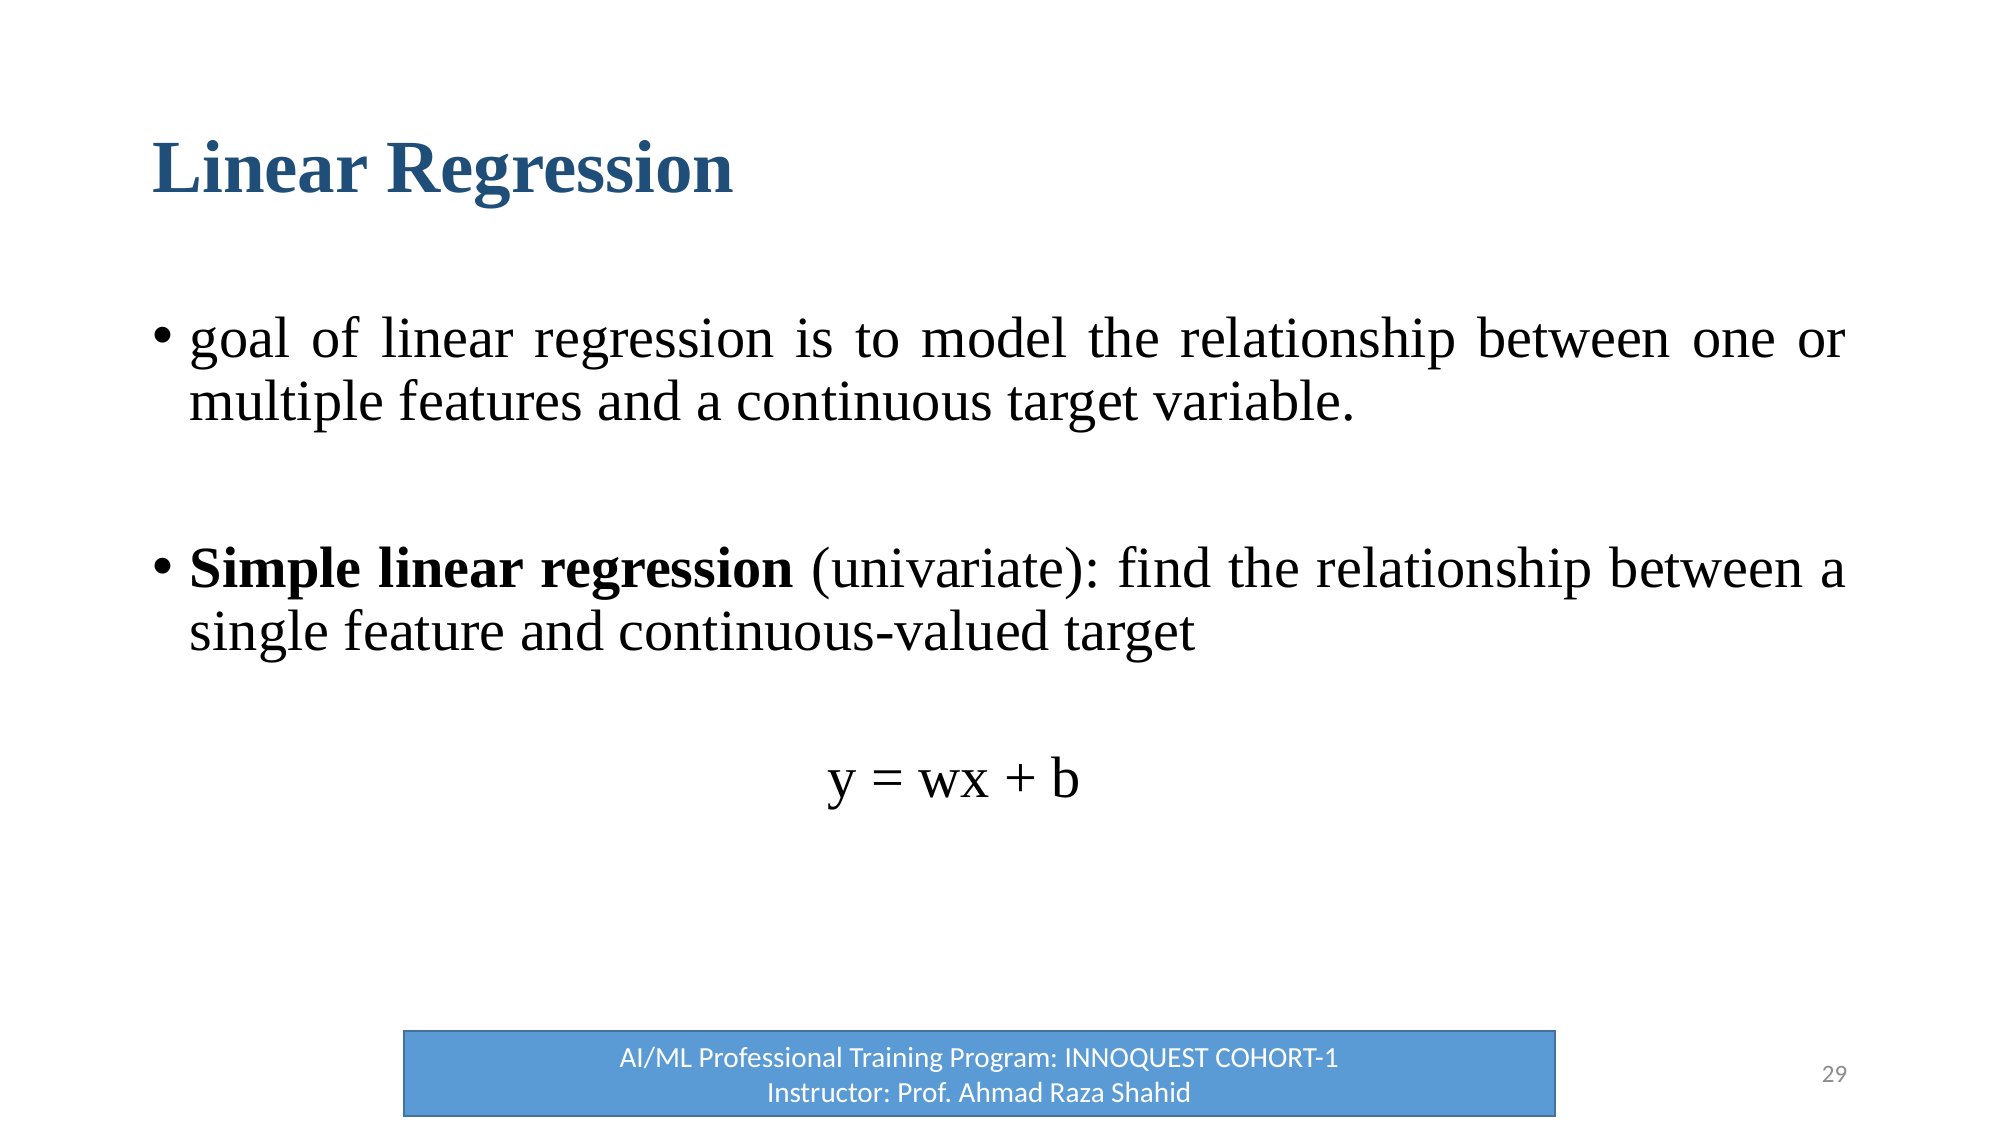

# Linear Regression
goal of linear regression is to model the relationship between one or multiple features and a continuous target variable.

Simple linear regression (univariate): find the relationship between a single feature and continuous-valued target

				y = wx + b

AI/ML Professional Training Program: INNOQUEST COHORT-1
Instructor: Prof. Ahmad Raza Shahid
29